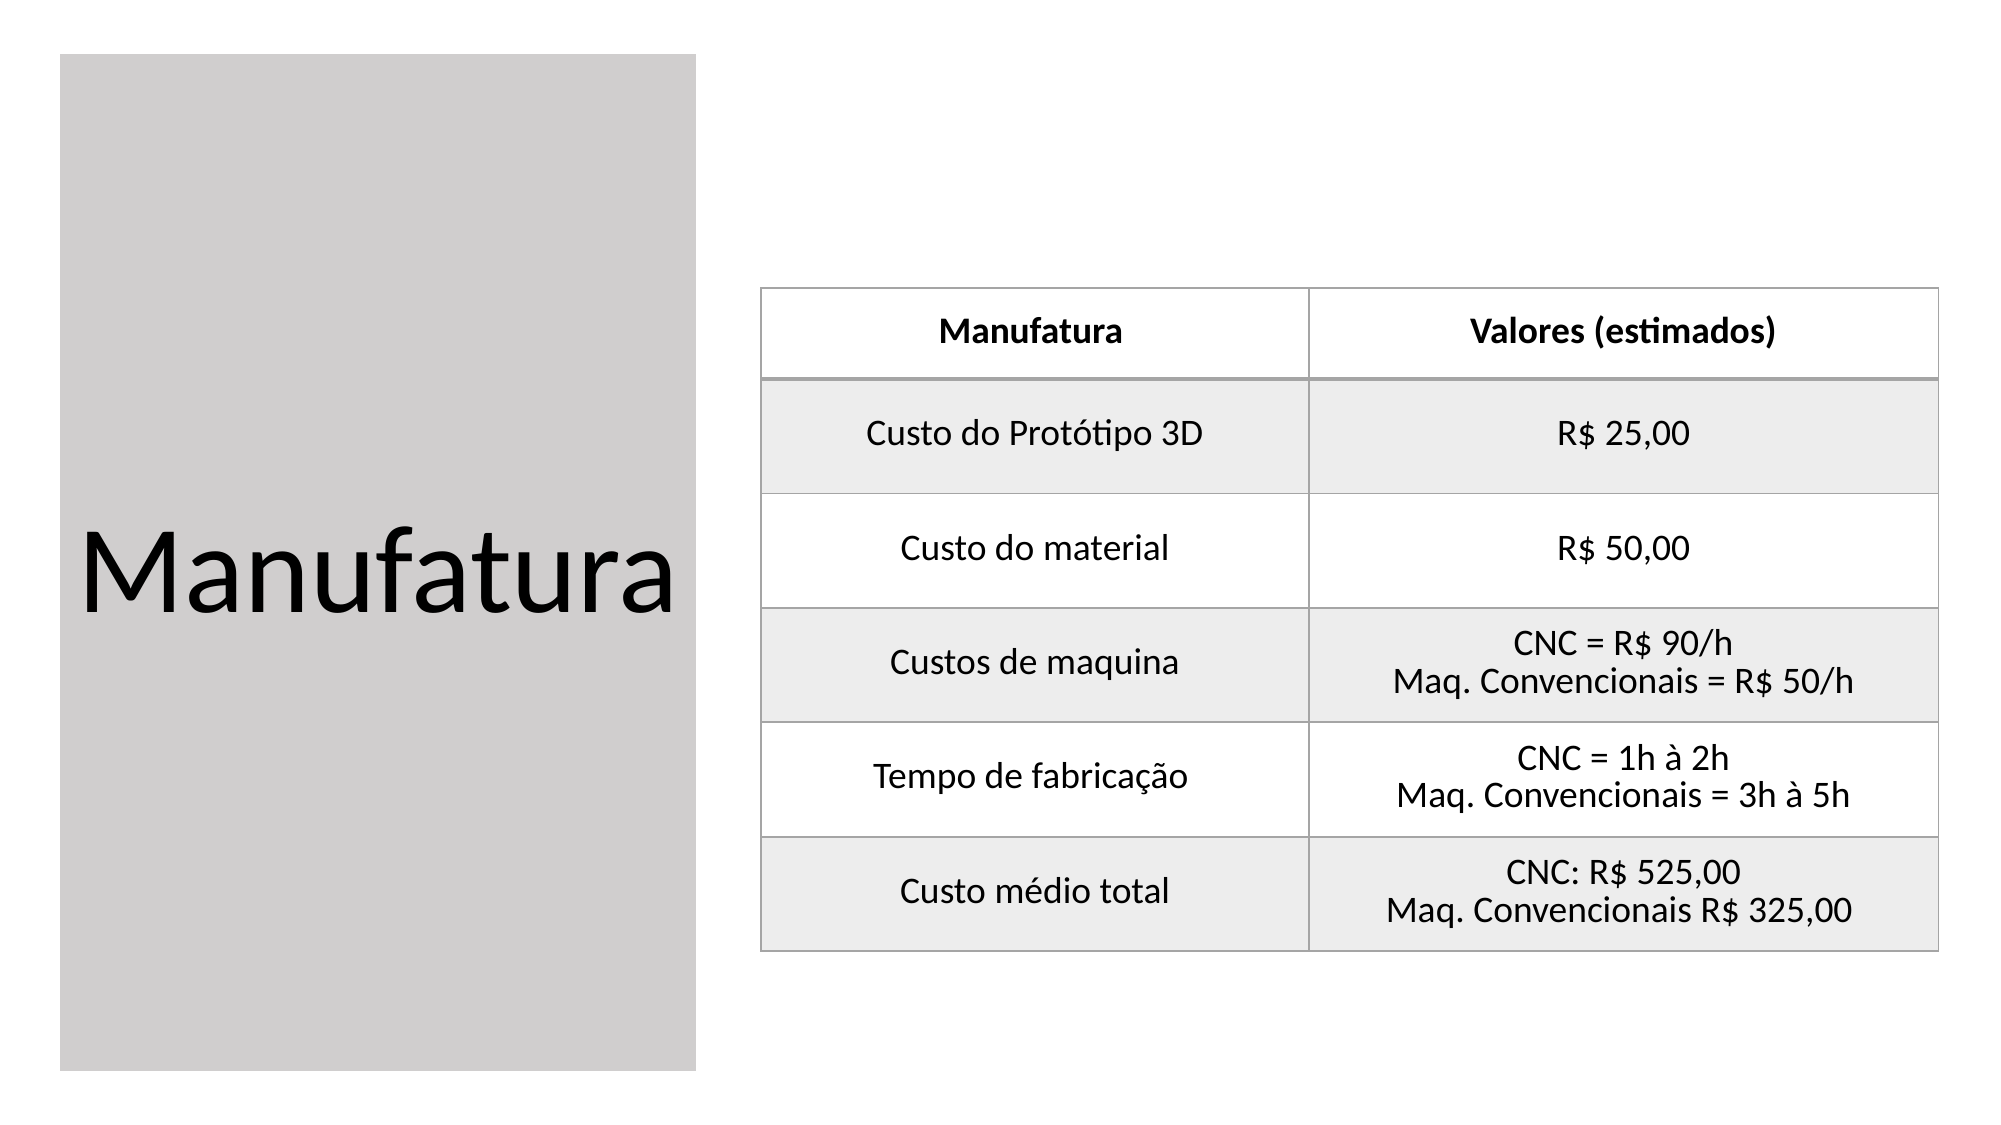

Manufatura
| Manufatura | Valores (estimados) |
| --- | --- |
| Custo do Protótipo 3D | R$ 25,00 |
| Custo do material | R$ 50,00 |
| Custos de maquina | CNC = R$ 90/h Maq. Convencionais = R$ 50/h |
| Tempo de fabricação | CNC = 1h à 2h Maq. Convencionais = 3h à 5h |
| Custo médio total | CNC: R$ 525,00 Maq. Convencionais R$ 325,00 |